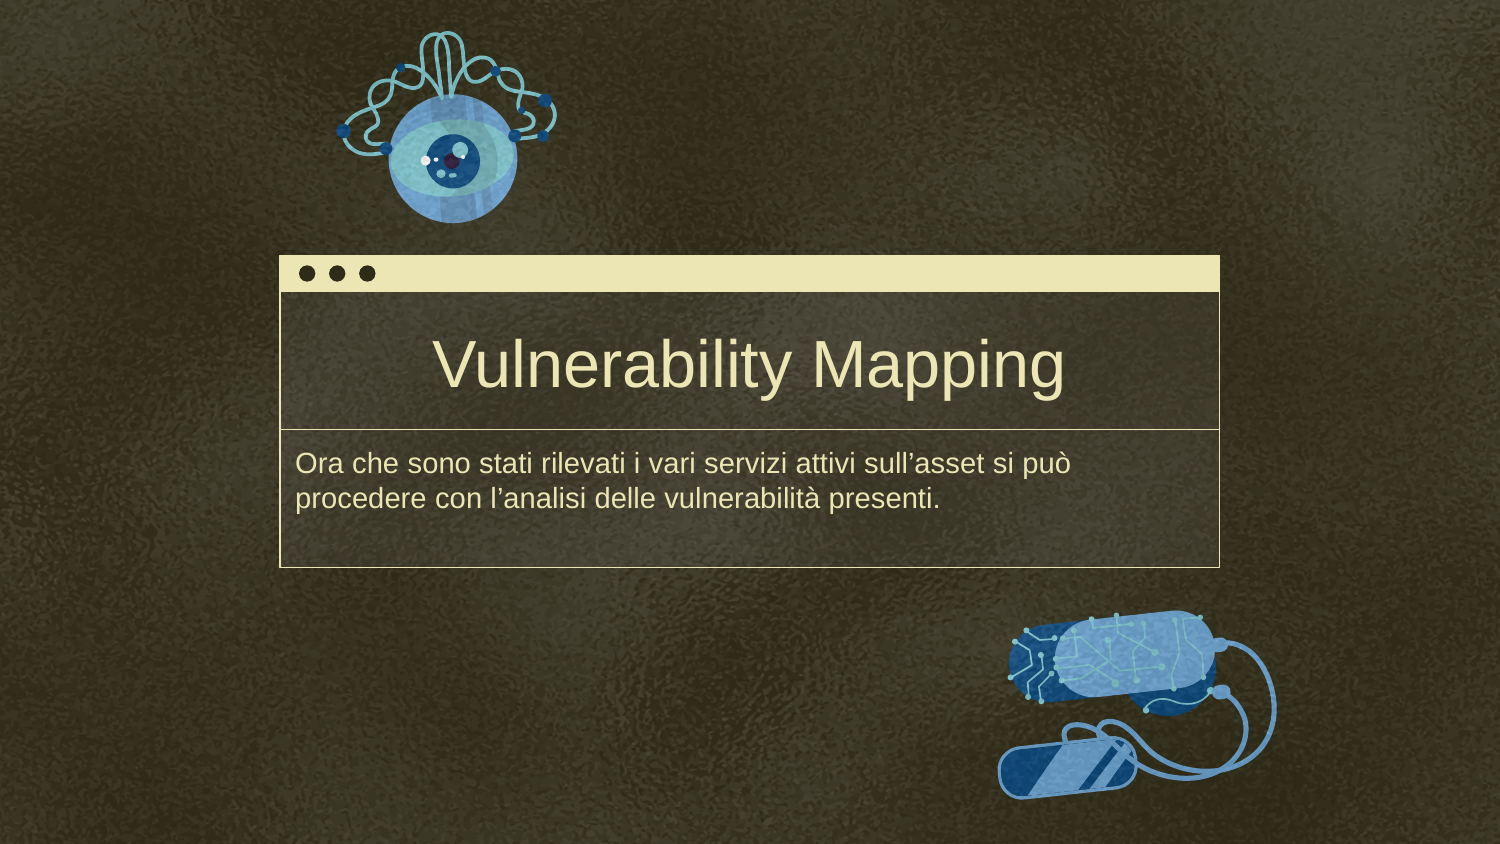

# Vulnerability Mapping
Ora che sono stati rilevati i vari servizi attivi sull’asset si può procedere con l’analisi delle vulnerabilità presenti.